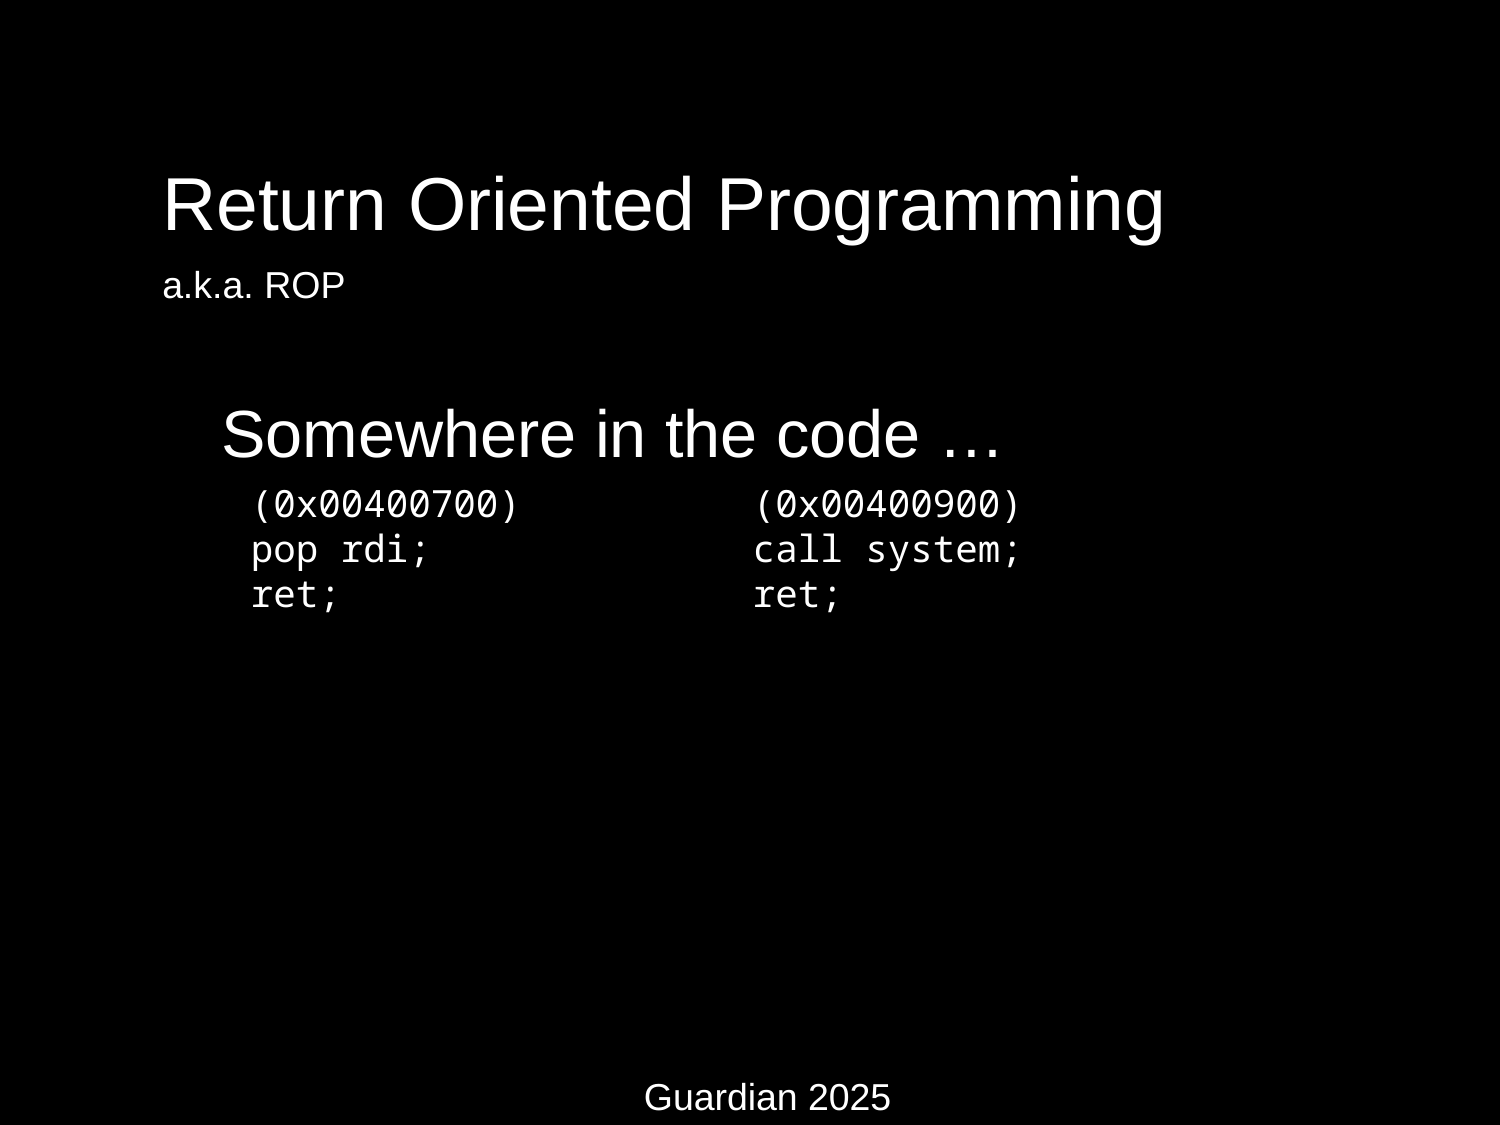

Return Oriented Programming
a.k.a. ROP
Somewhere in the code …
(0x00400700)
pop rdi;
ret;
(0x00400900)
call system;
ret;

Guardian 2025